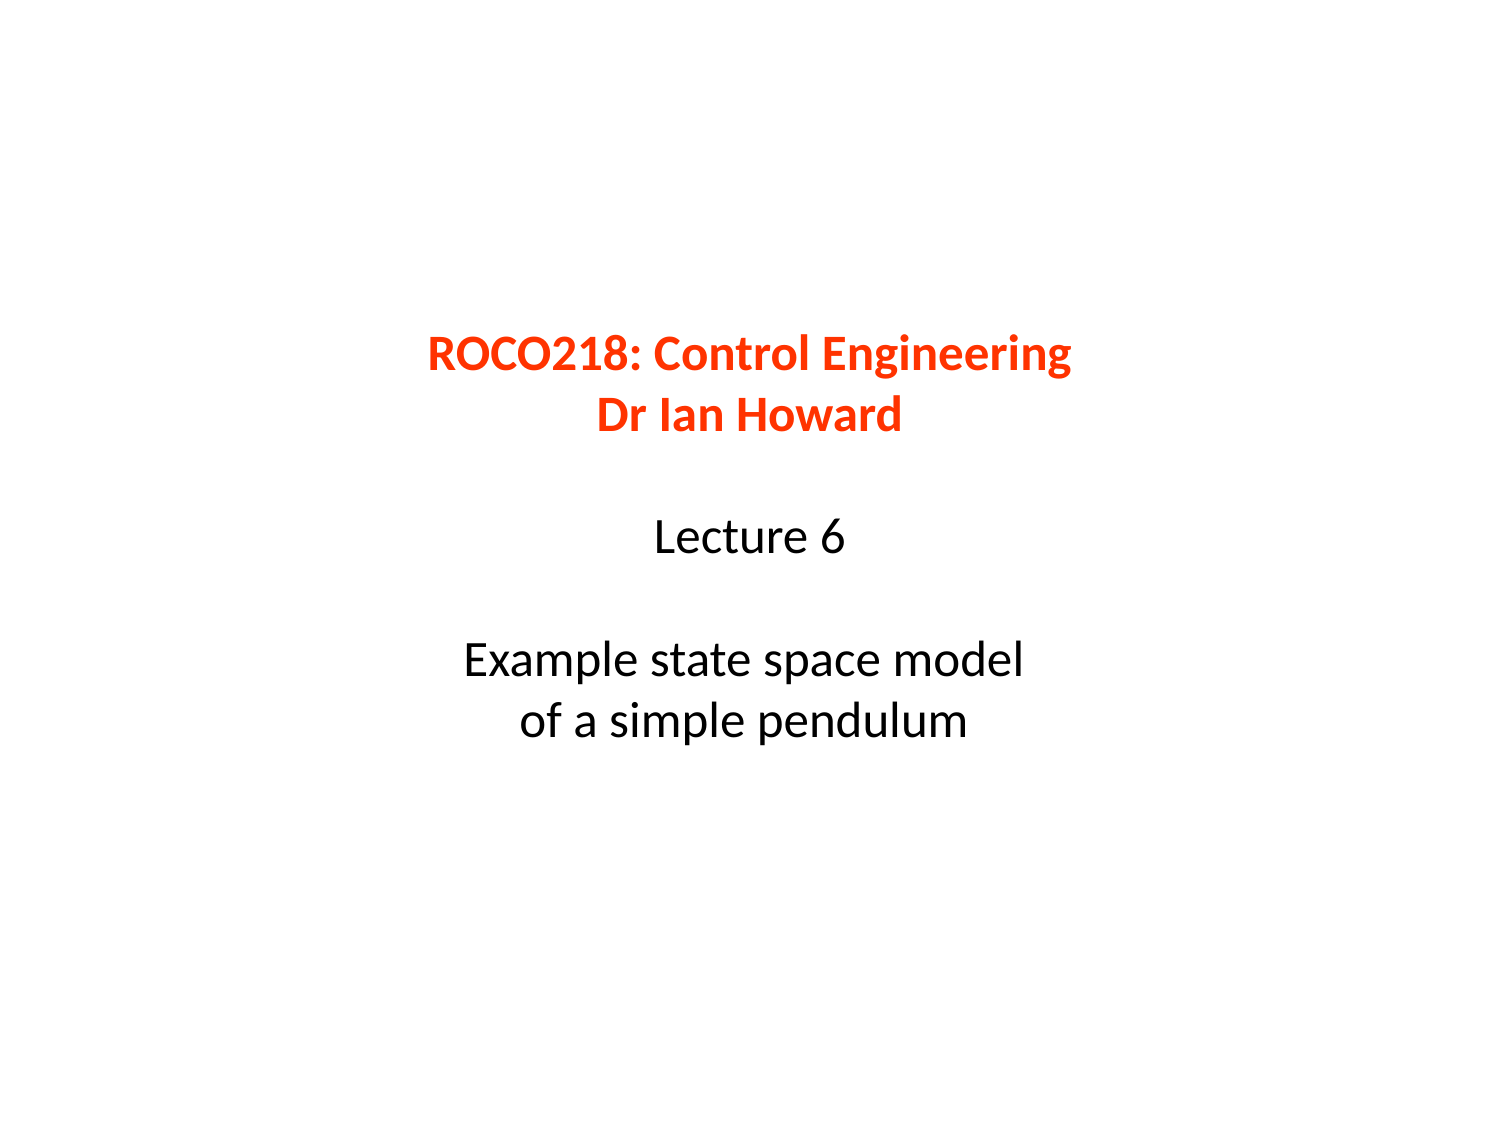

# ROCO218: Control Engineering Dr Ian Howard Lecture 6 Example state space model of a simple pendulum